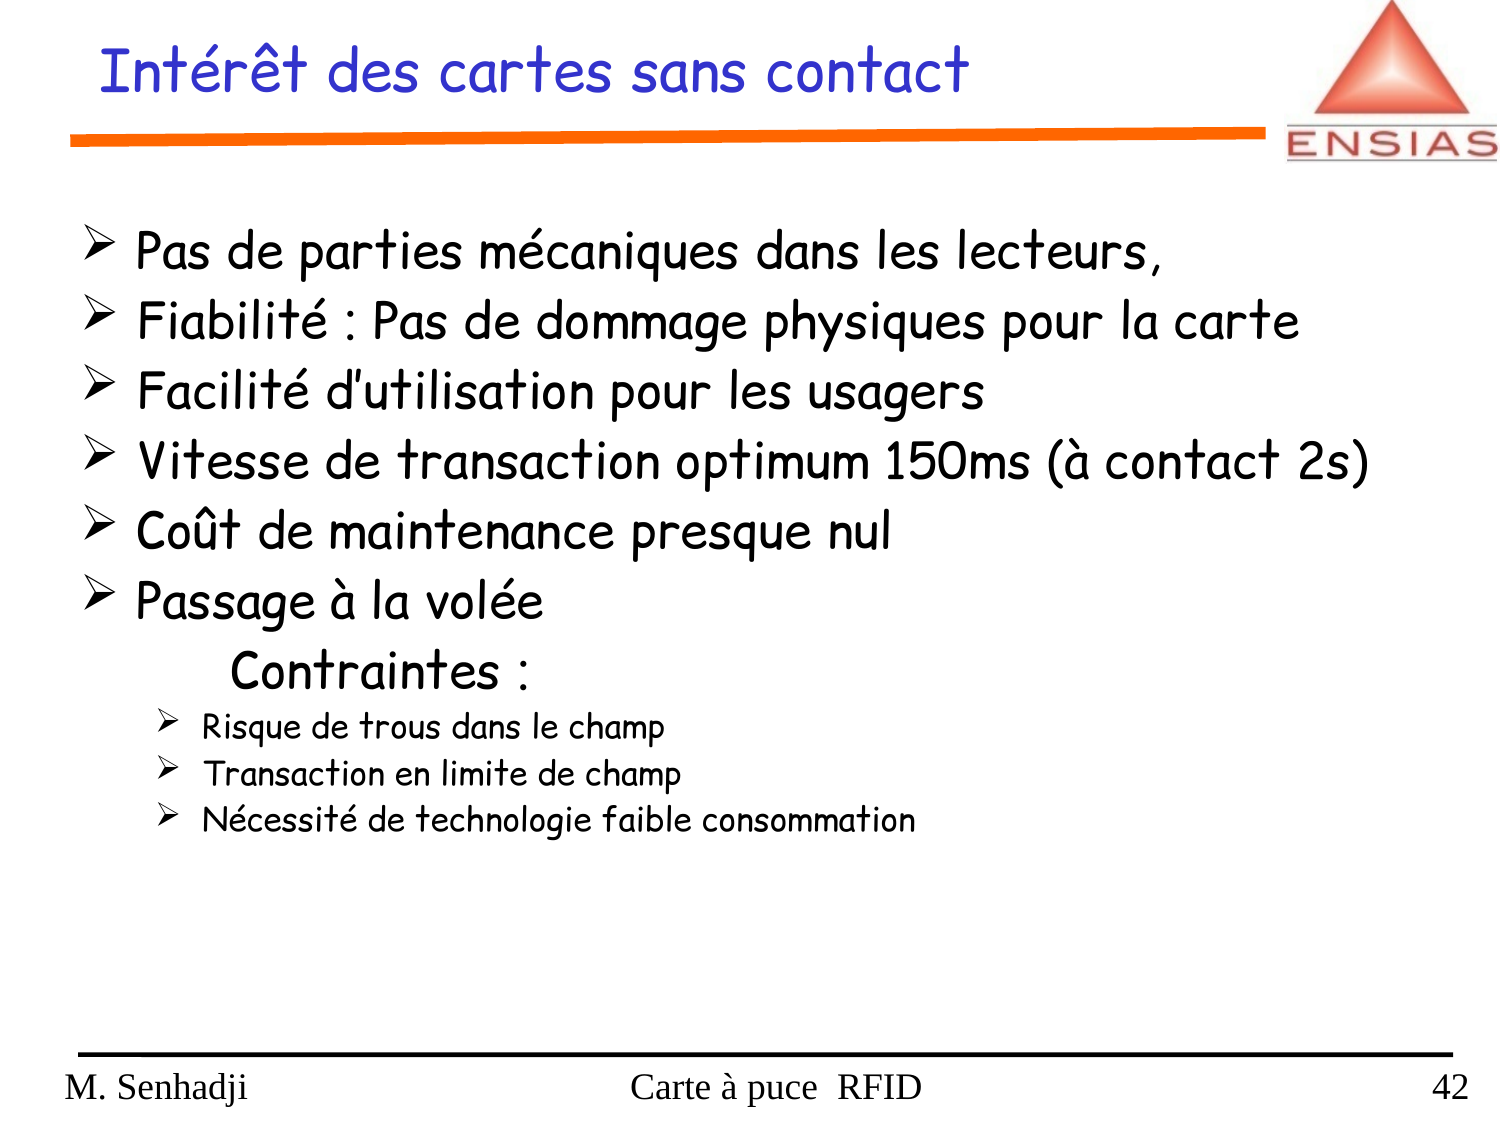

Intérêt des cartes sans contact
Pas de parties mécaniques dans les lecteurs,
Fiabilité : Pas de dommage physiques pour la carte
Facilité d’utilisation pour les usagers
Vitesse de transaction optimum 150ms (à contact 2s)
Coût de maintenance presque nul
Passage à la volée
	Contraintes :
Risque de trous dans le champ
Transaction en limite de champ
Nécessité de technologie faible consommation